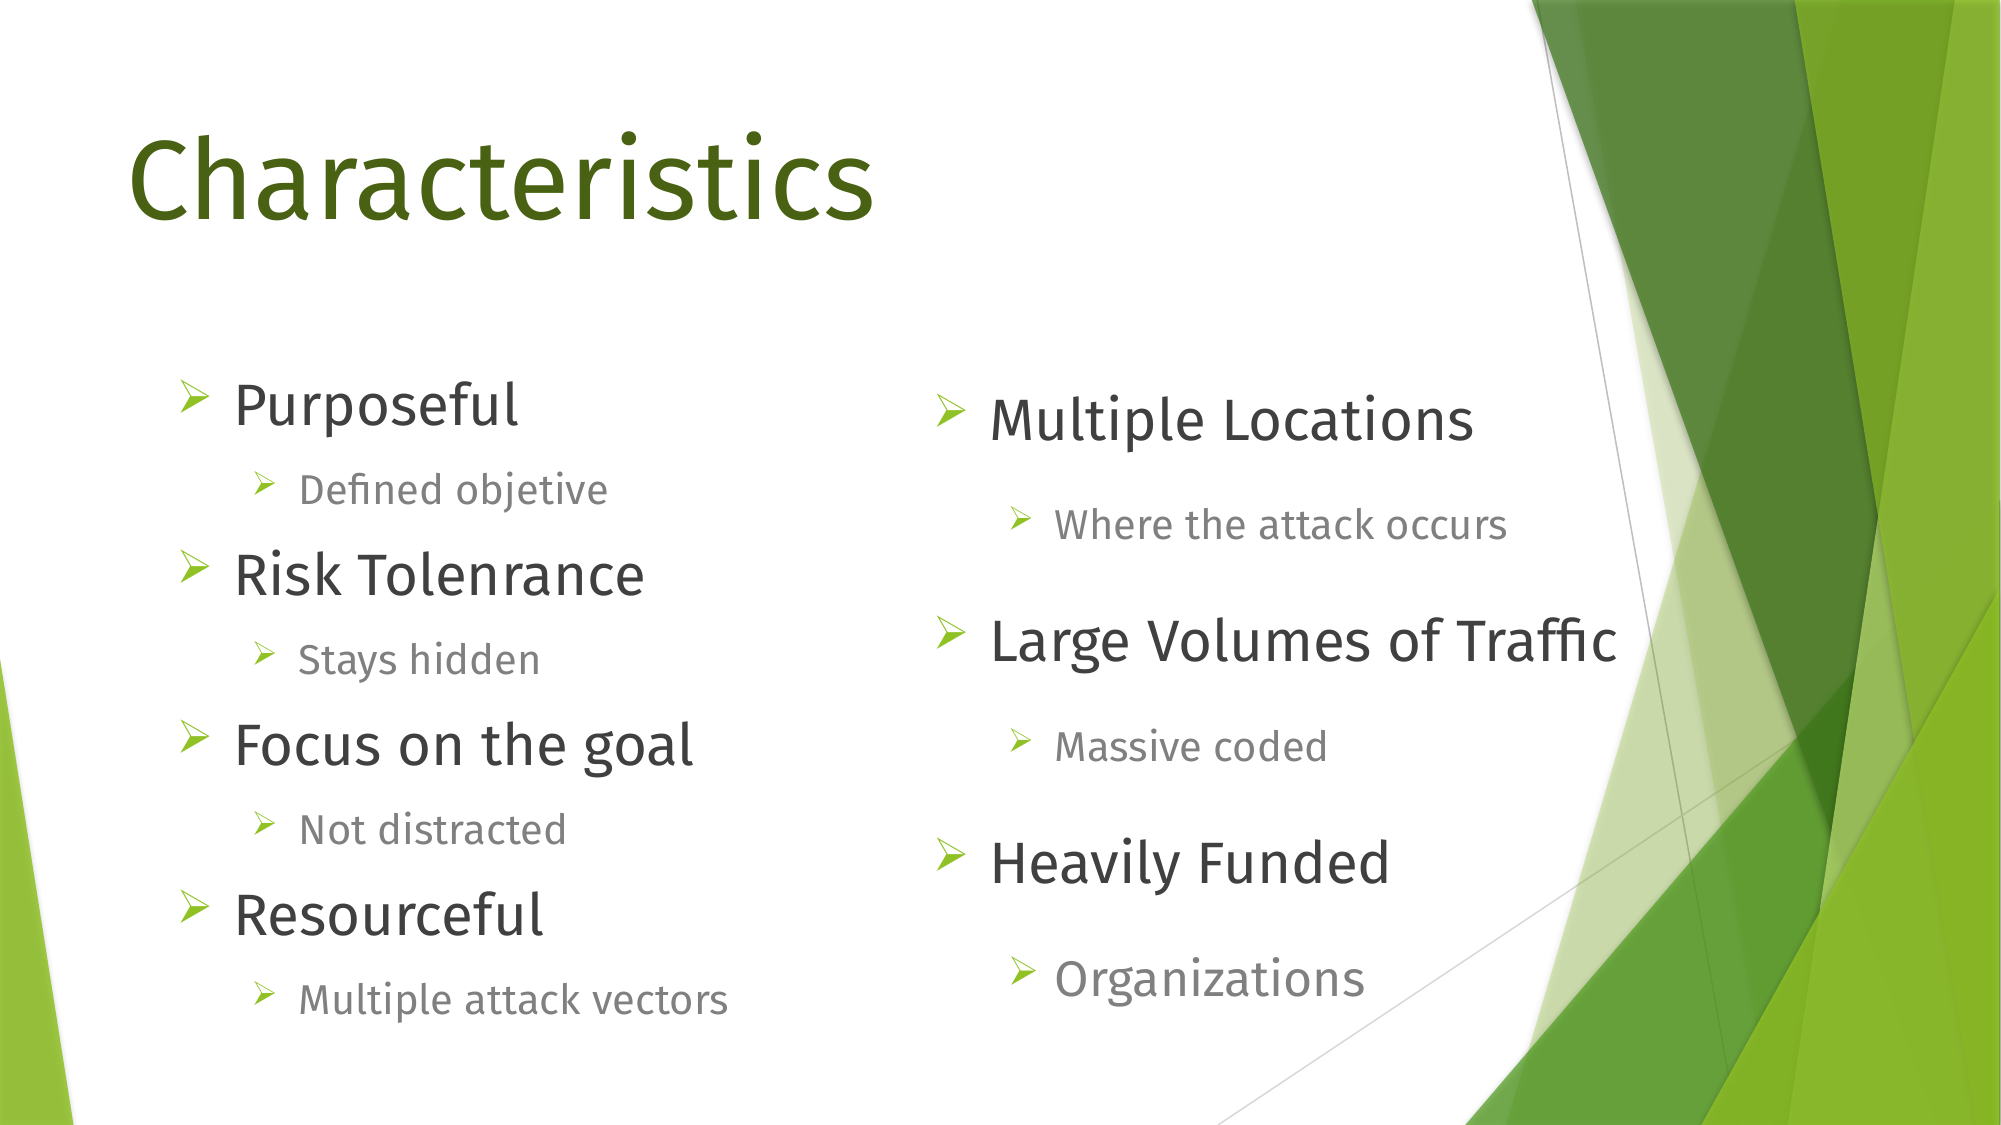

# Characteristics
Multiple Locations
Where the attack occurs
Large Volumes of Traffic
Massive coded
Heavily Funded
Organizations
Purposeful
Defined objetive
Risk Tolenrance
Stays hidden
Focus on the goal
Not distracted
Resourceful
Multiple attack vectors